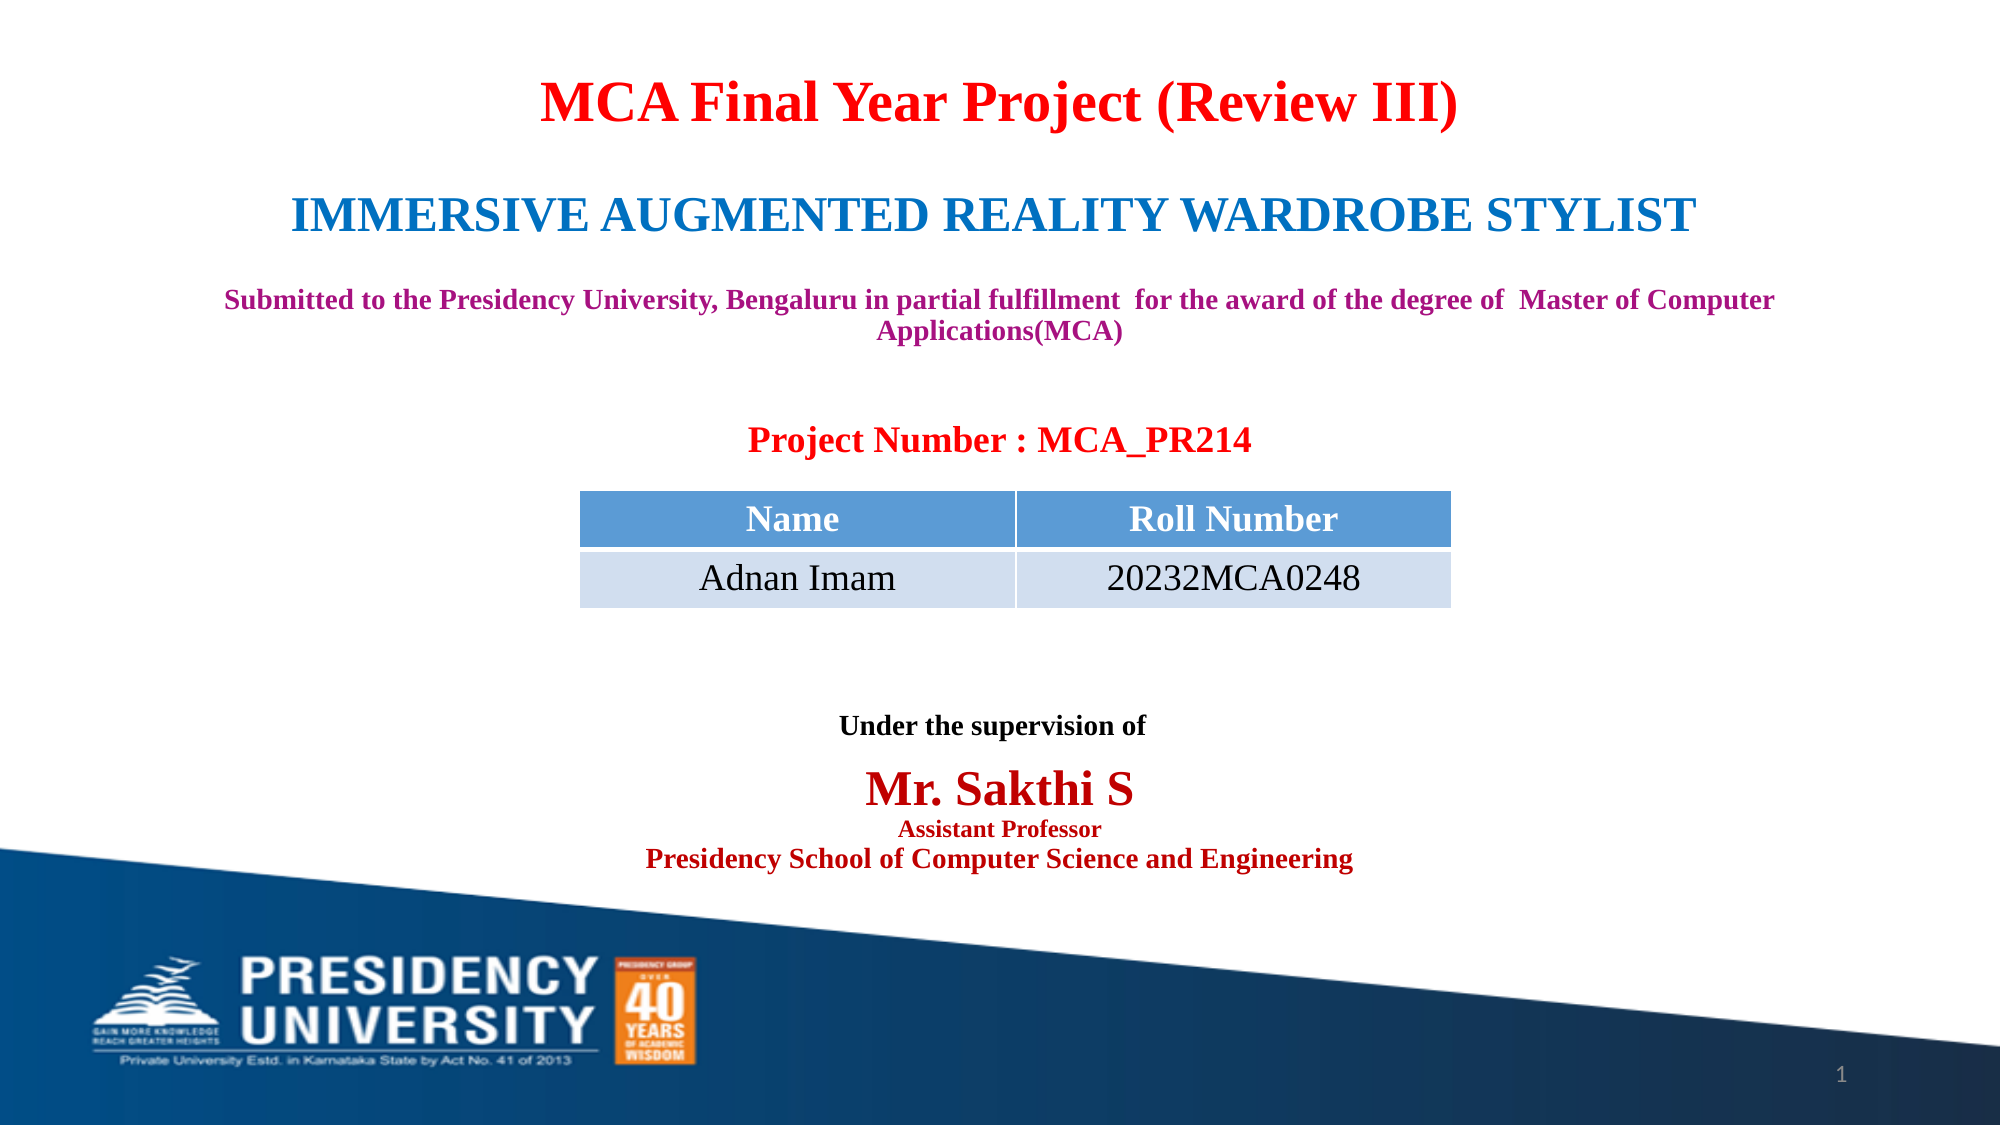

# MCA Final Year Project (Review III) IMMERSIVE AUGMENTED REALITY WARDROBE STYLIST

Submitted to the Presidency University, Bengaluru in partial fulfillment  for the award of the degree of  Master of Computer Applications(MCA)

Project Number : MCA_PR214

Under the supervision of
Mr. Sakthi S
Assistant Professor
Presidency School of Computer Science and Engineering

| Name | Roll Number |
| --- | --- |
| Adnan Imam | 20232MCA0248 |
1